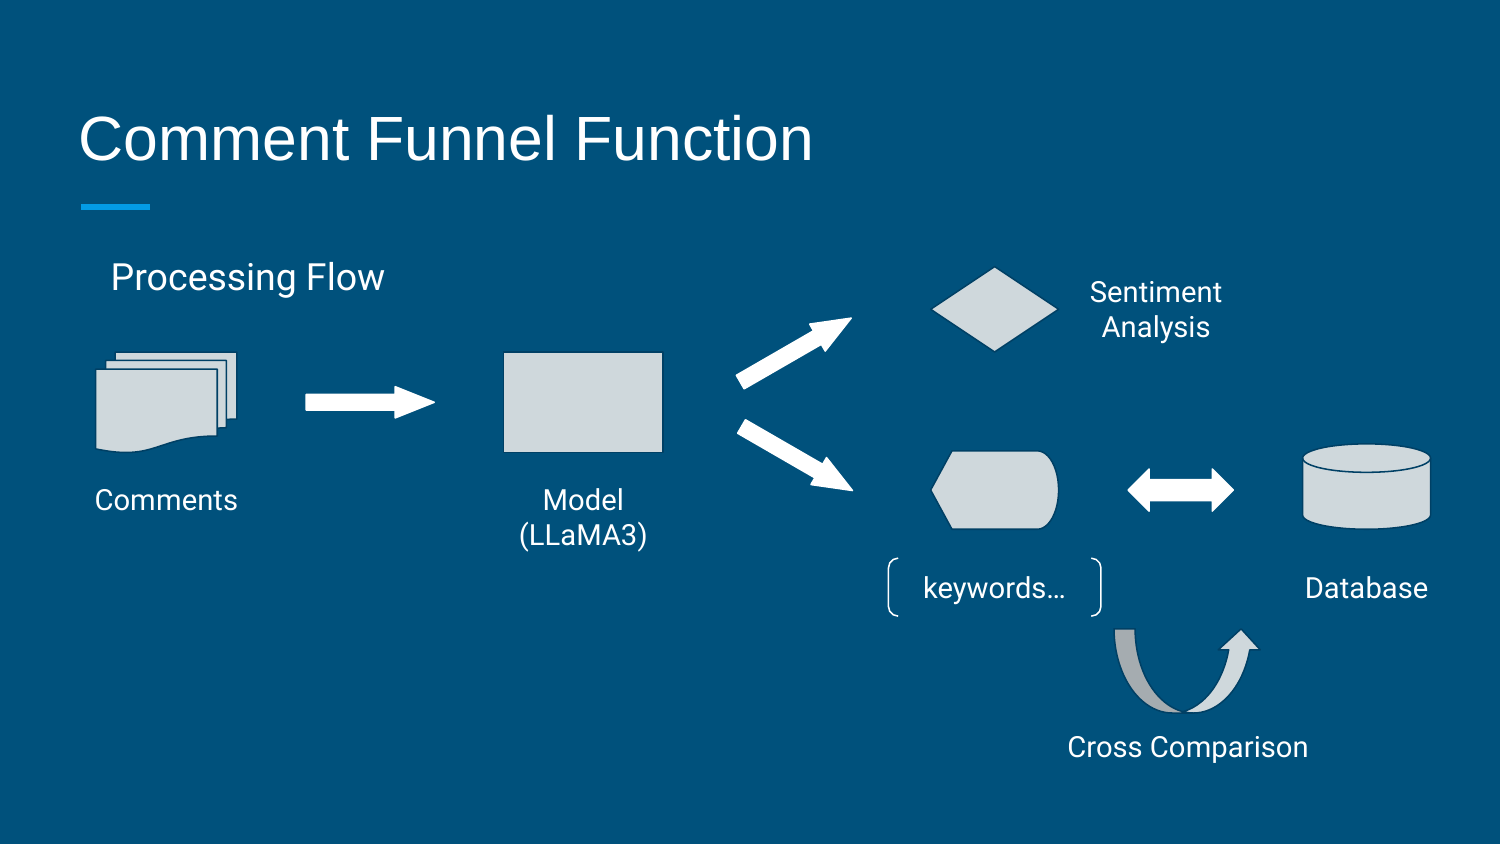

# Comment Funnel Function
Processing Flow
Sentiment Analysis

Comments
Model
(LLaMA3)

Database
keywords…

Cross Comparison